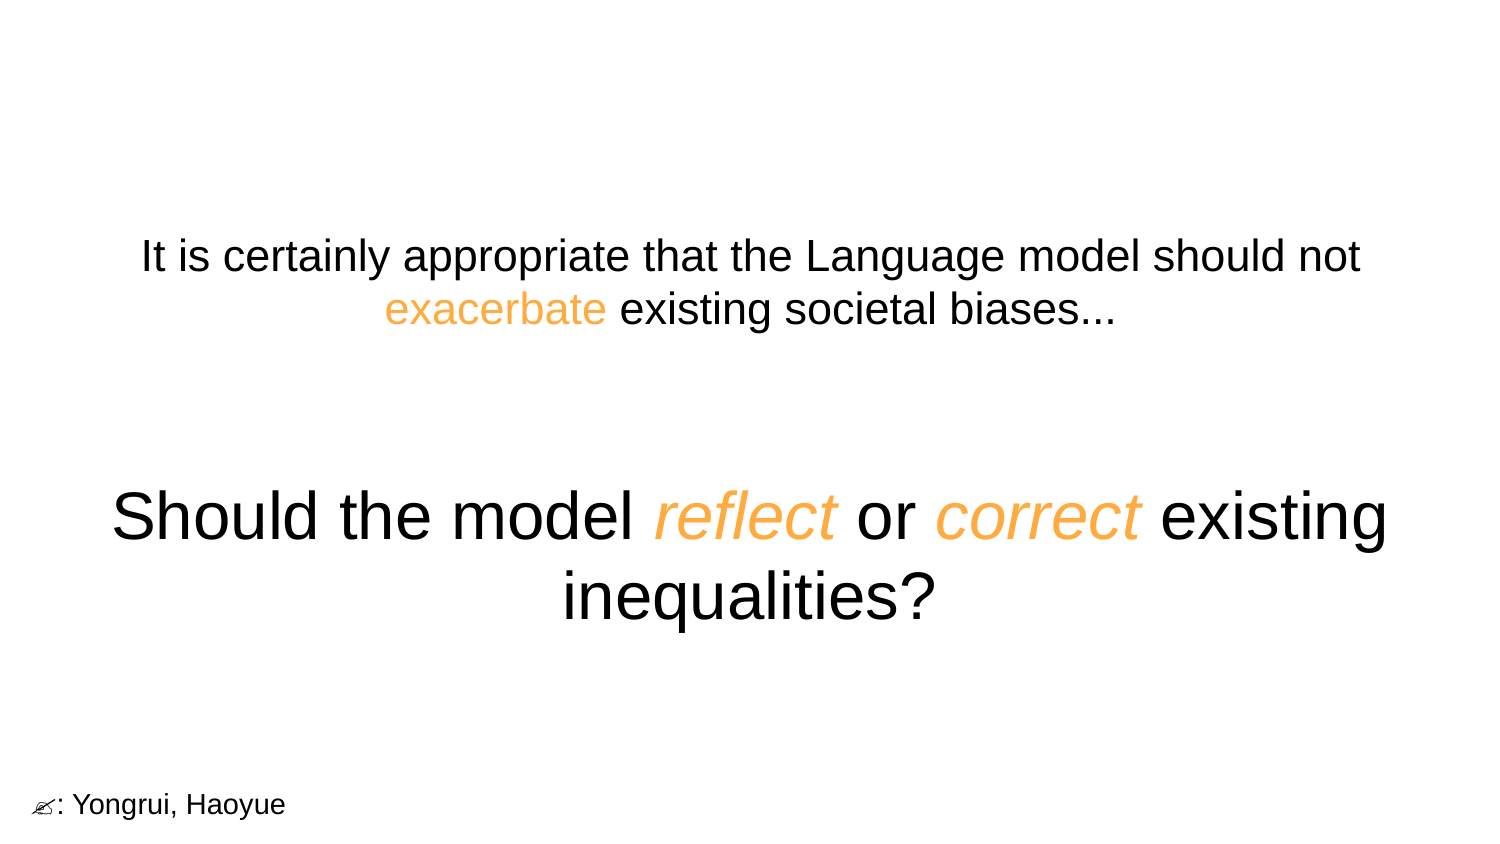

# It is certainly appropriate that the Language model should not exacerbate existing societal biases...

Should the model reflect or correct existing inequalities?
✍️: Yongrui, Haoyue